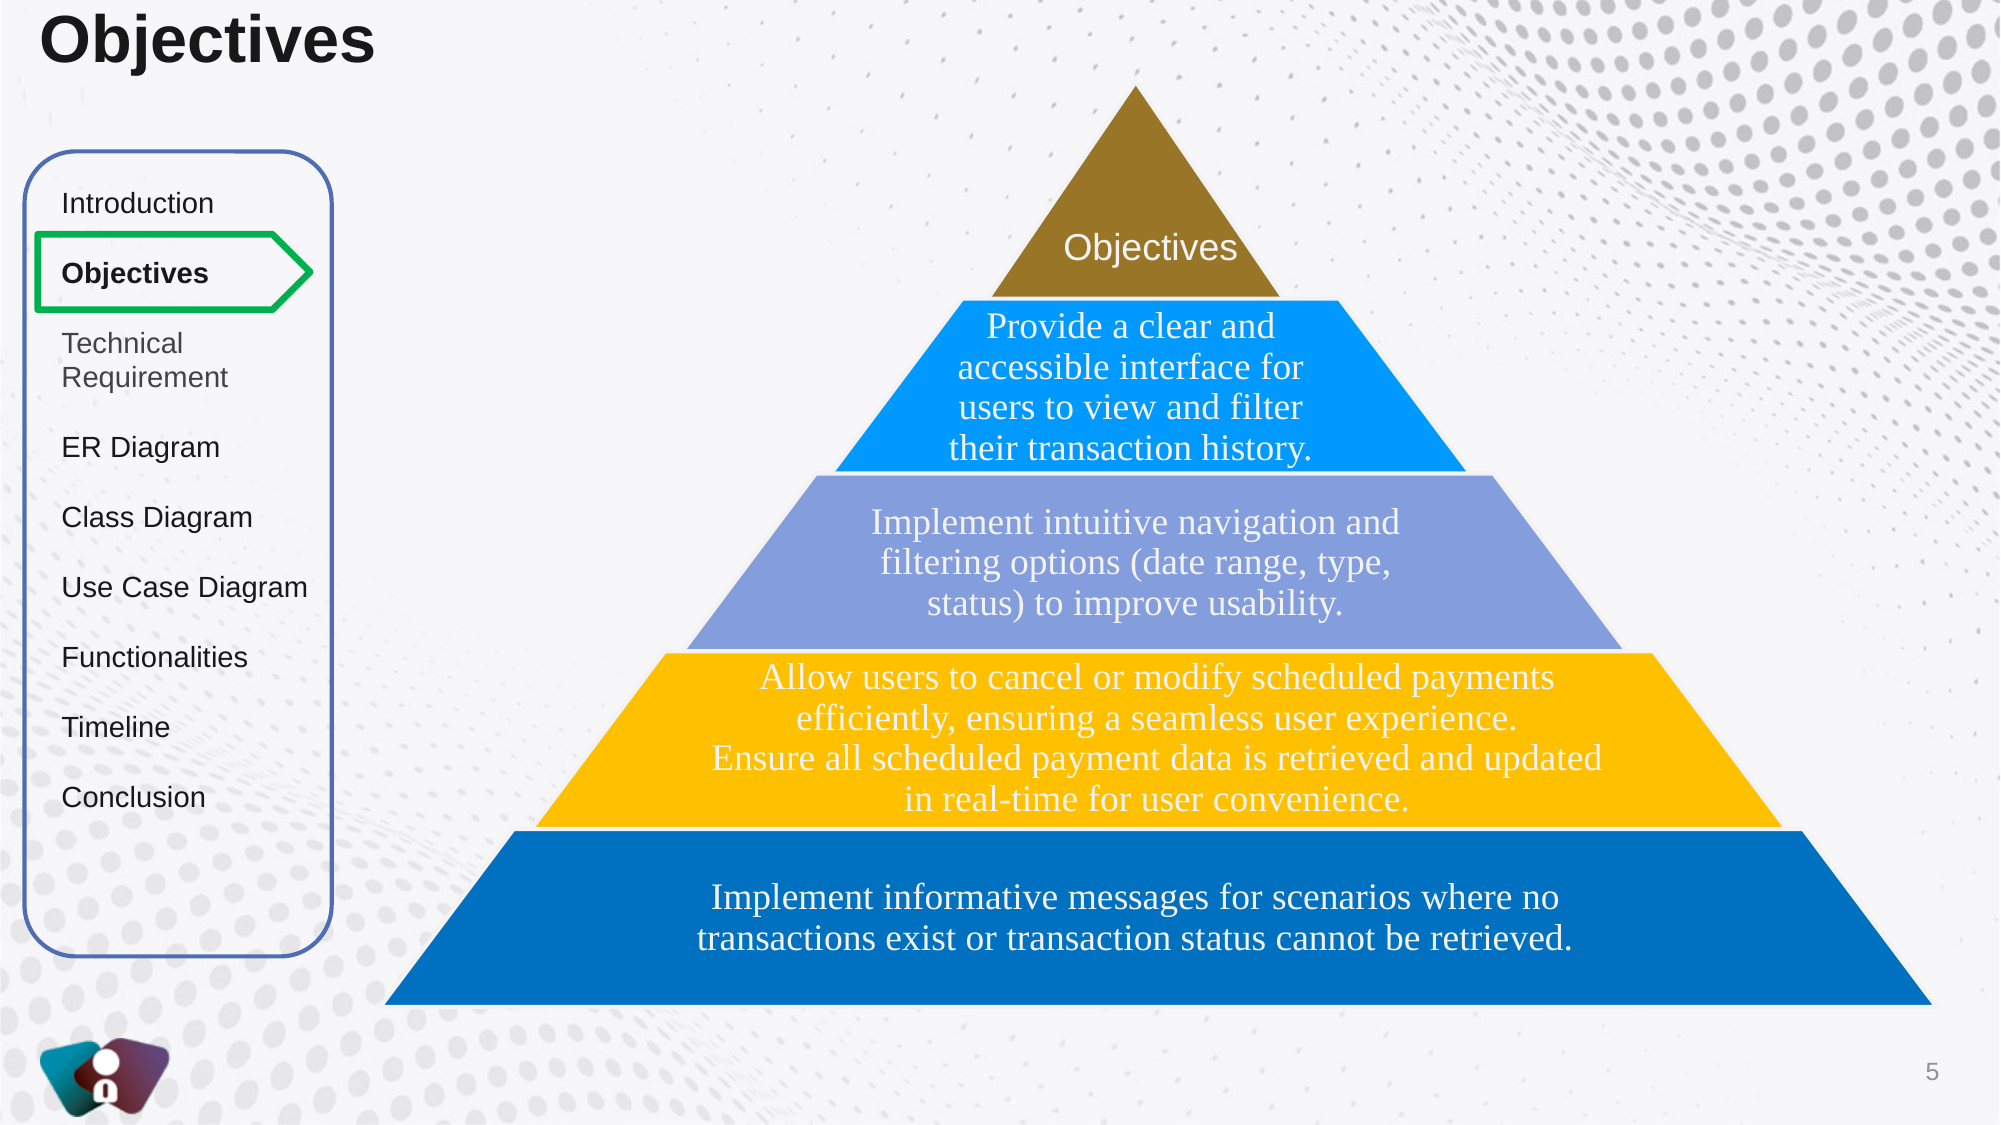

Objectives

Objectives

Provide a clear and accessible interface for users to view and filter their transaction history.
Implement intuitive navigation and filtering options (date range, type, status) to improve usability.

Allow users to cancel or modify scheduled payments efficiently, ensuring a seamless user experience.
Ensure all scheduled payment data is retrieved and updated in real-time for user convenience.

Implement informative messages for scenarios where no transactions exist or transaction status cannot be retrieved.

Introduction

Objectives

Technical Requirement

ER Diagram

Class Diagram

Use Case Diagram

Functionalities

Timeline

Conclusion

5